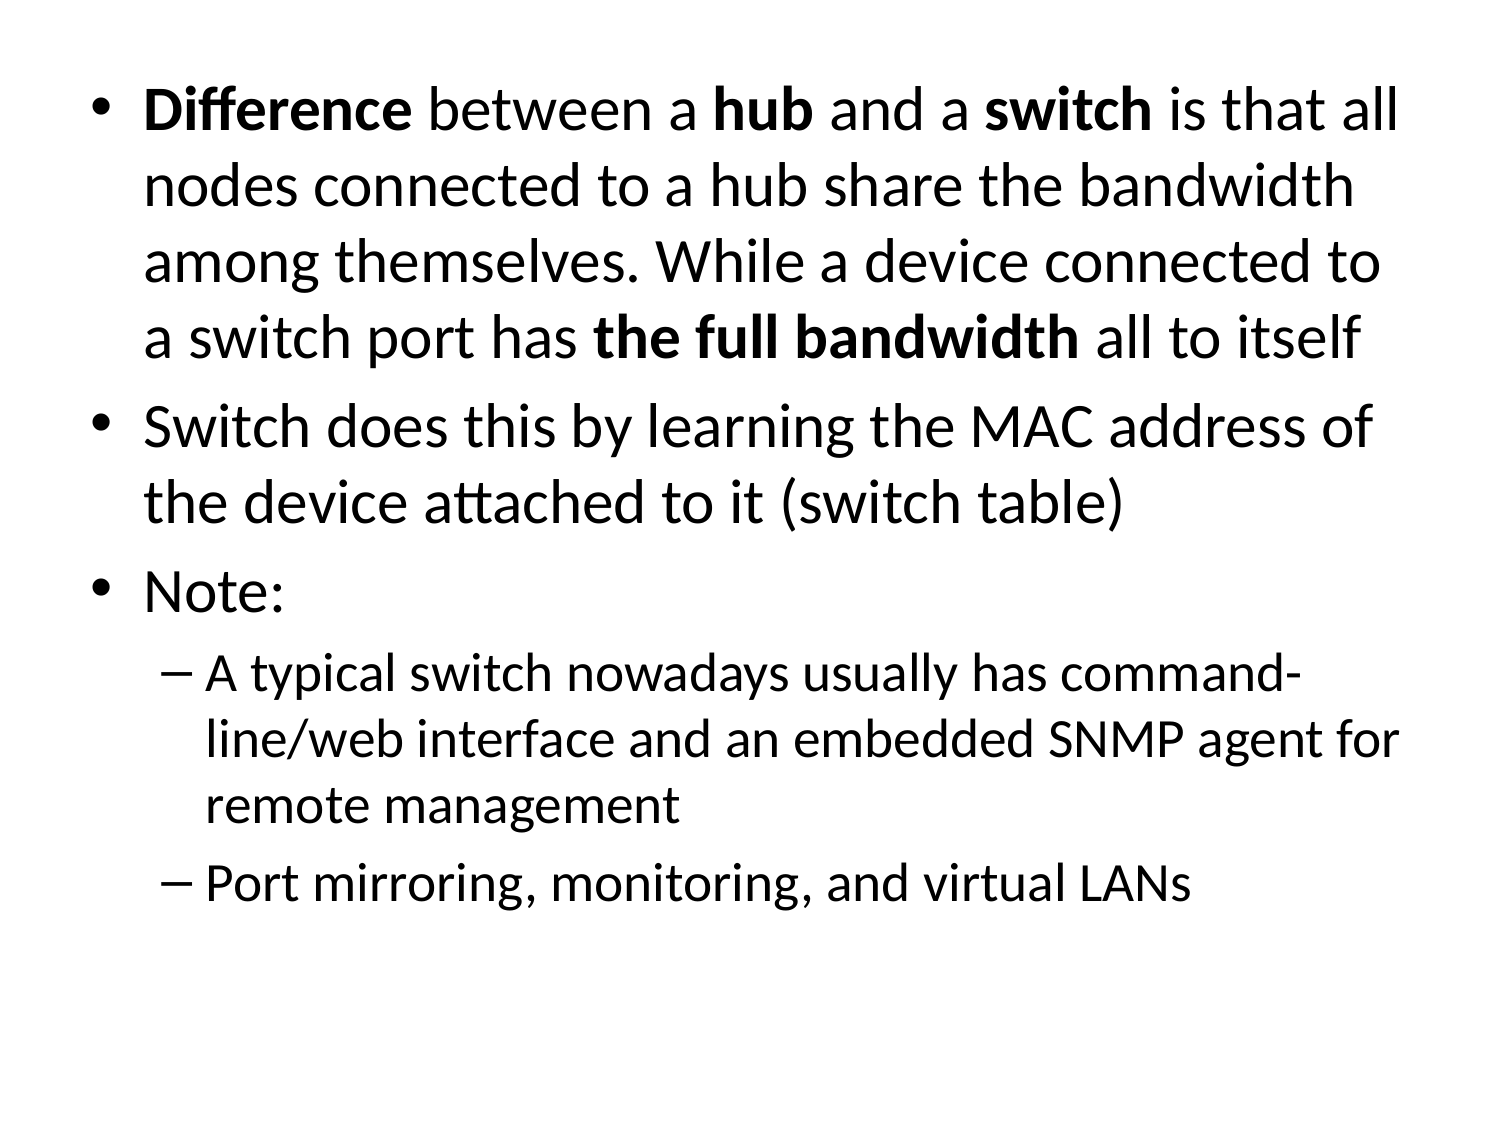

Difference between a hub and a switch is that all nodes connected to a hub share the bandwidth among themselves. While a device connected to a switch port has the full bandwidth all to itself
Switch does this by learning the MAC address of the device attached to it (switch table)
Note:
A typical switch nowadays usually has command-line/web interface and an embedded SNMP agent for remote management
Port mirroring, monitoring, and virtual LANs